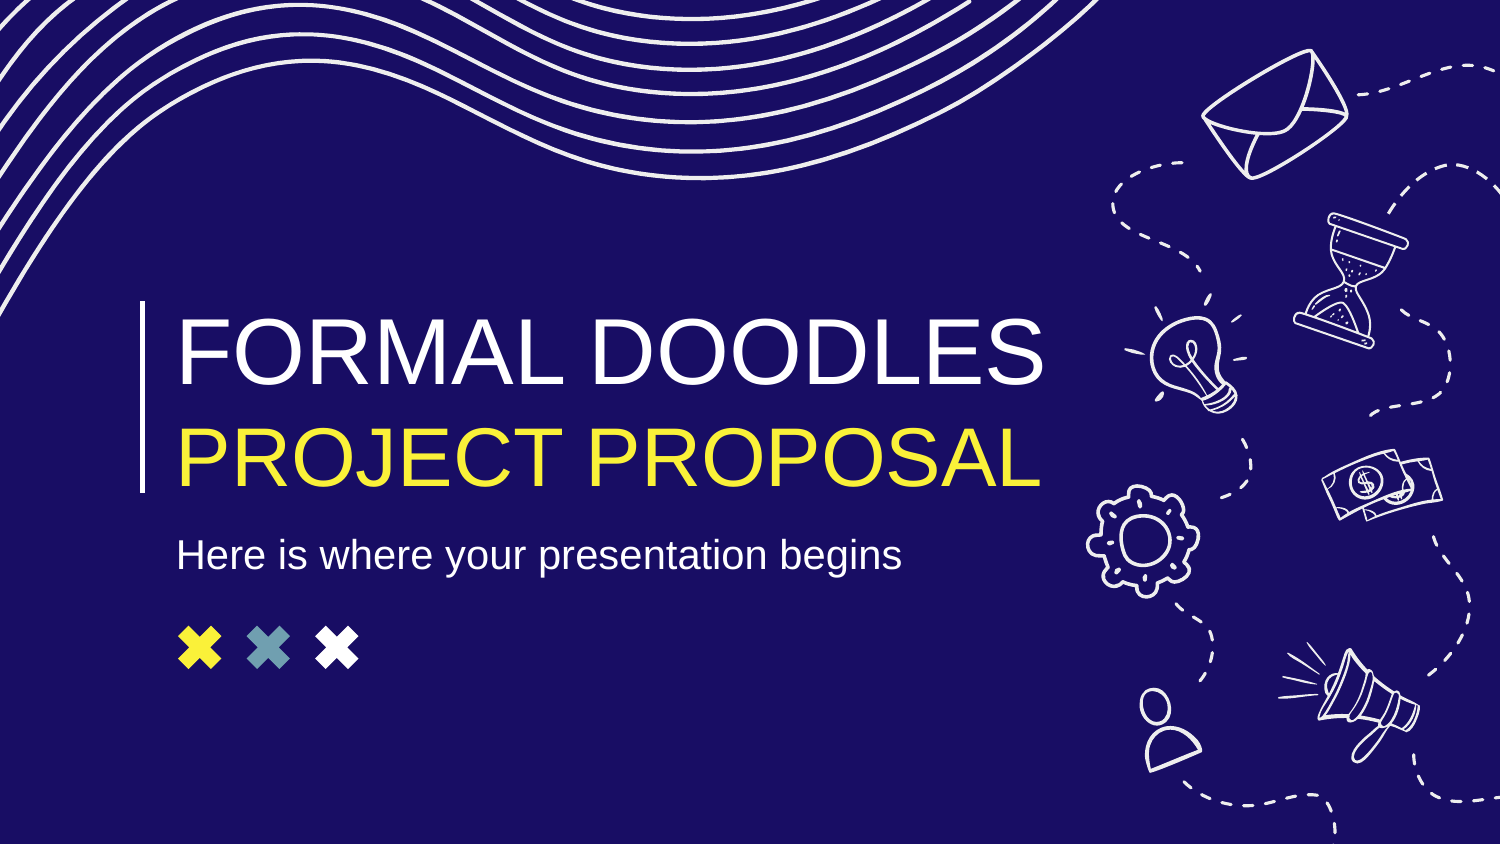

# FORMAL DOODLES
PROJECT PROPOSAL
Here is where your presentation begins